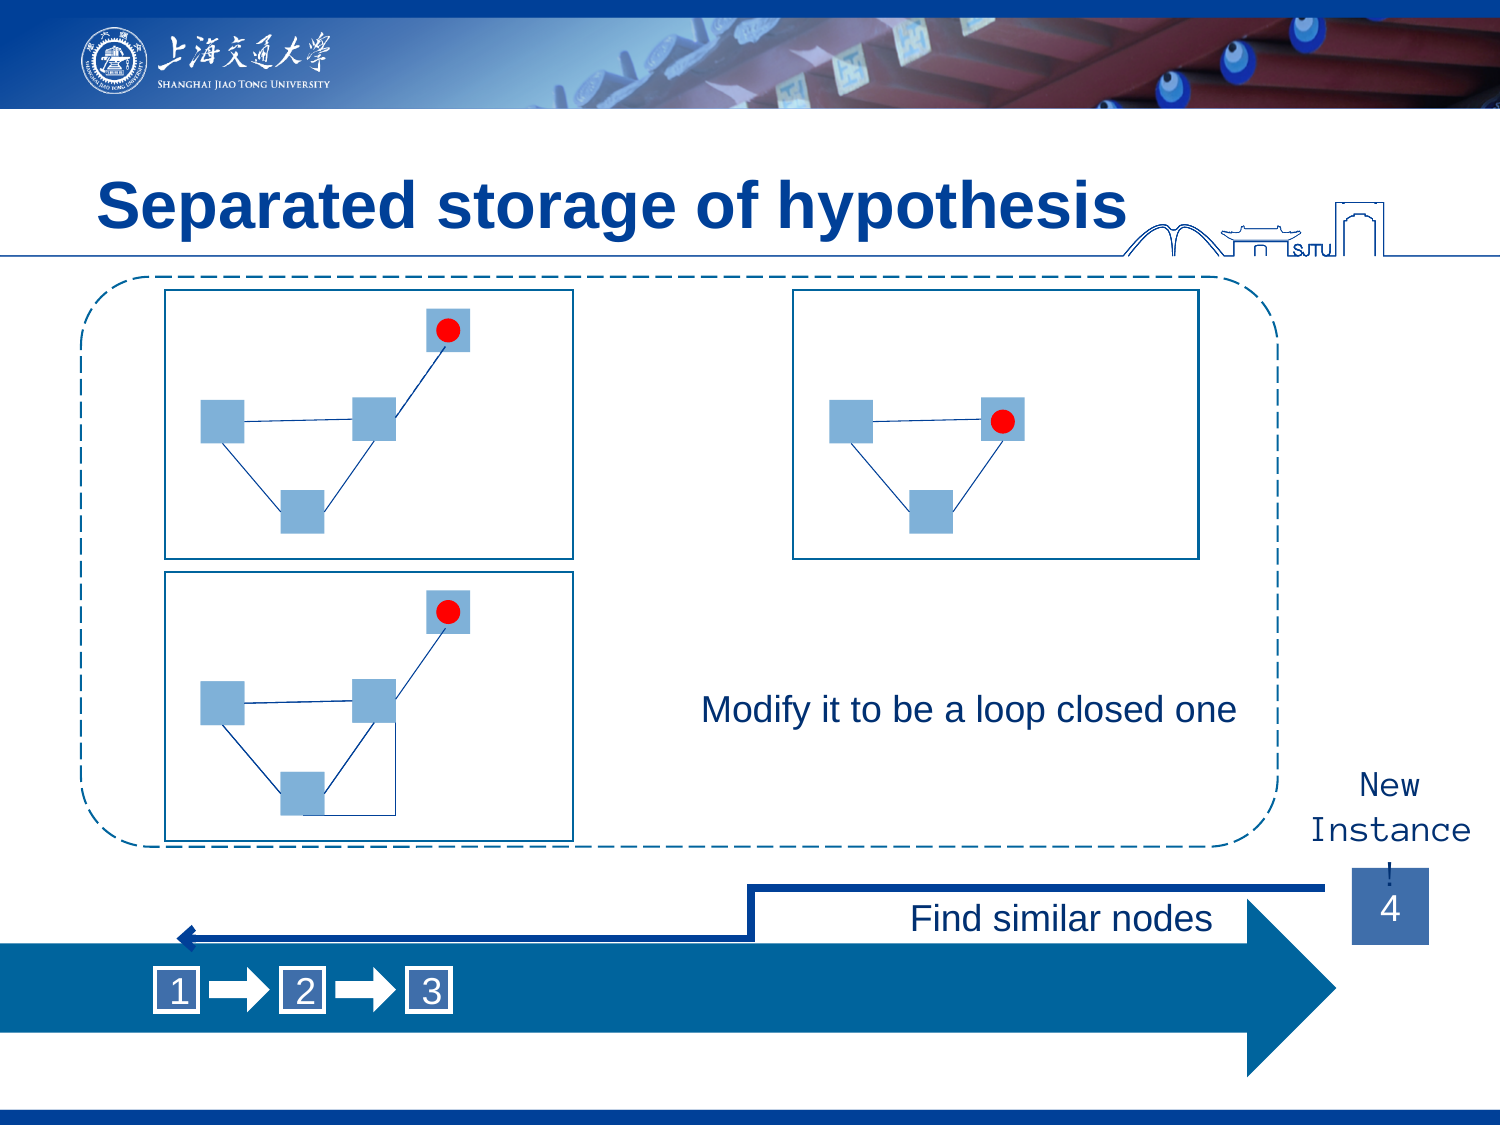

# Separated storage of hypothesis

Modify it to be a loop closed one
New Instance!
4
Find similar nodes

1
2
3